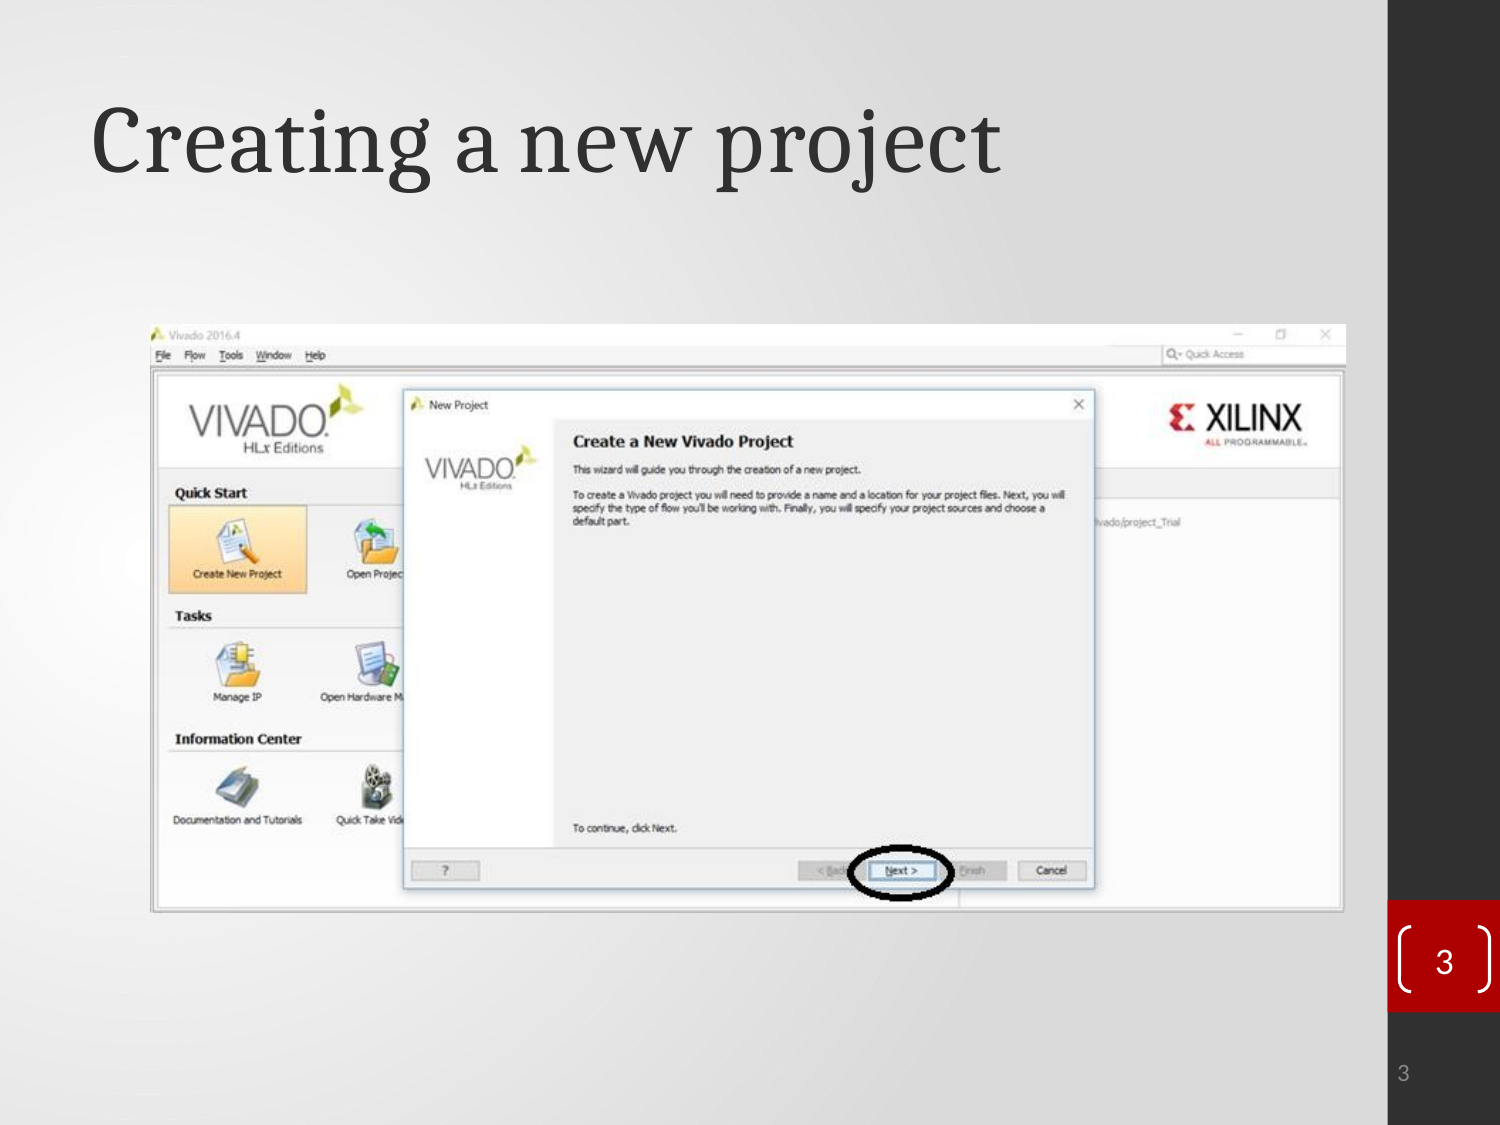

# Creating a new project

3
3